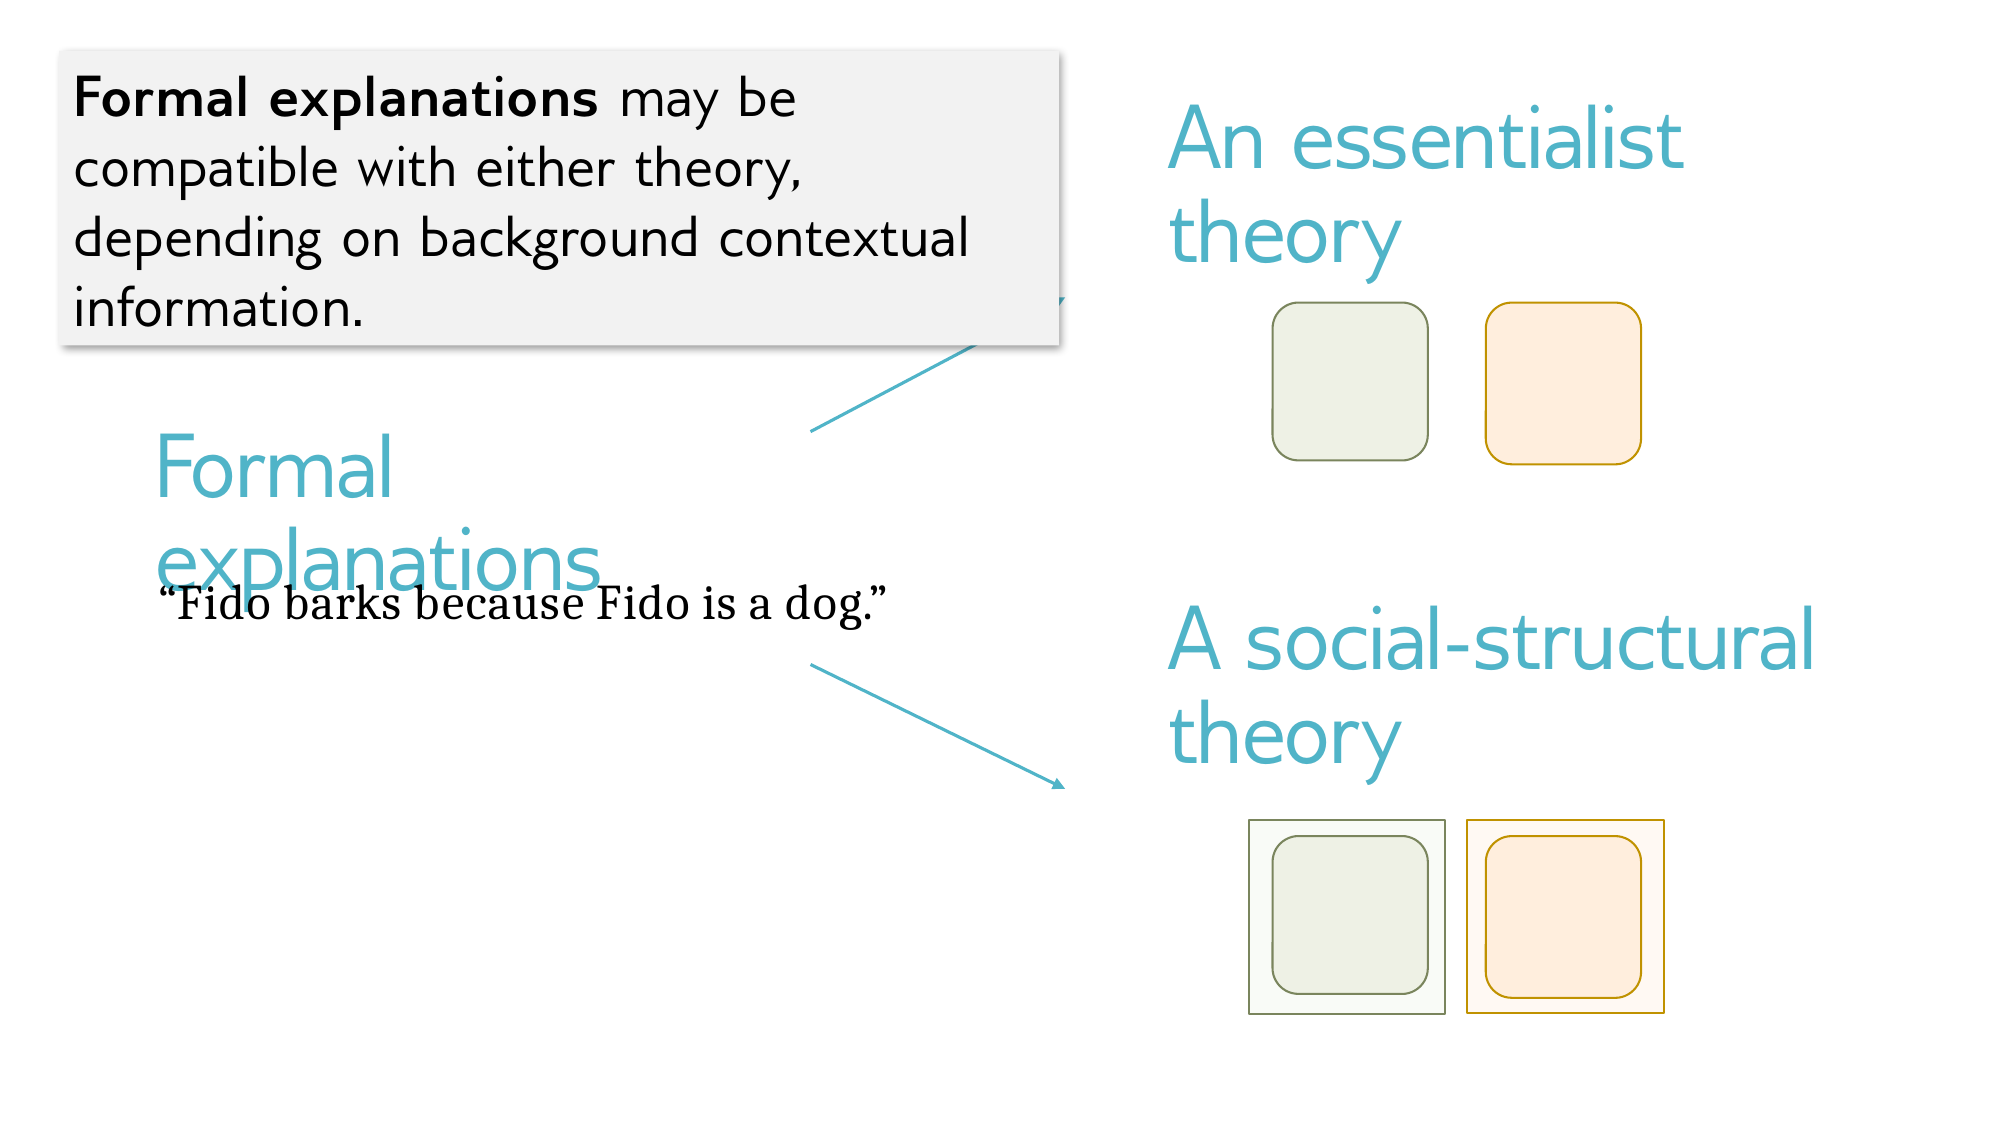

An essentialist
theory
Formal explanations may be compatible with either theory, depending on background contextual information.

Formal explanations
A social-structural theory
“Fido barks because Fido is a dog.”